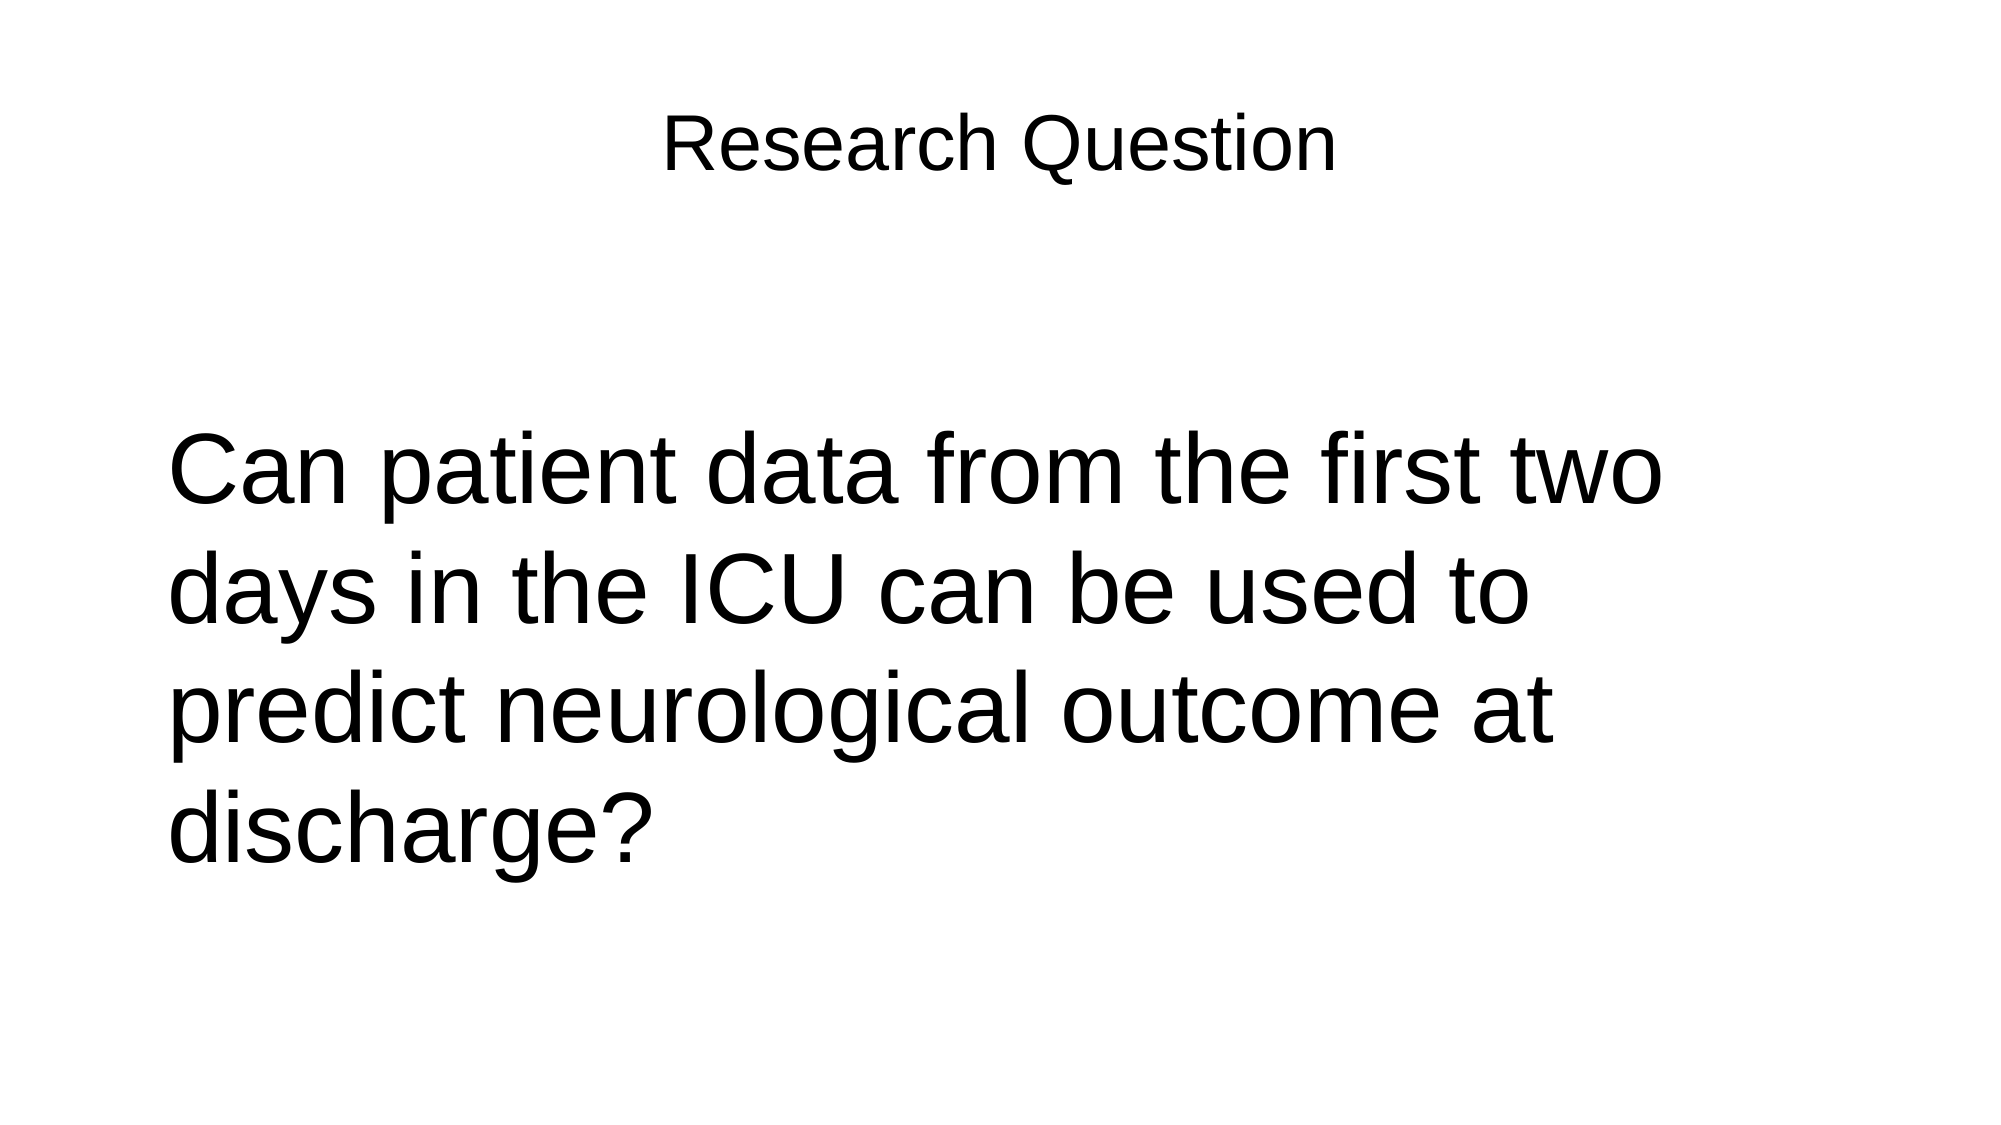

# Research Question

Can patient data from the first two days in the ICU can be used to predict neurological outcome at discharge?